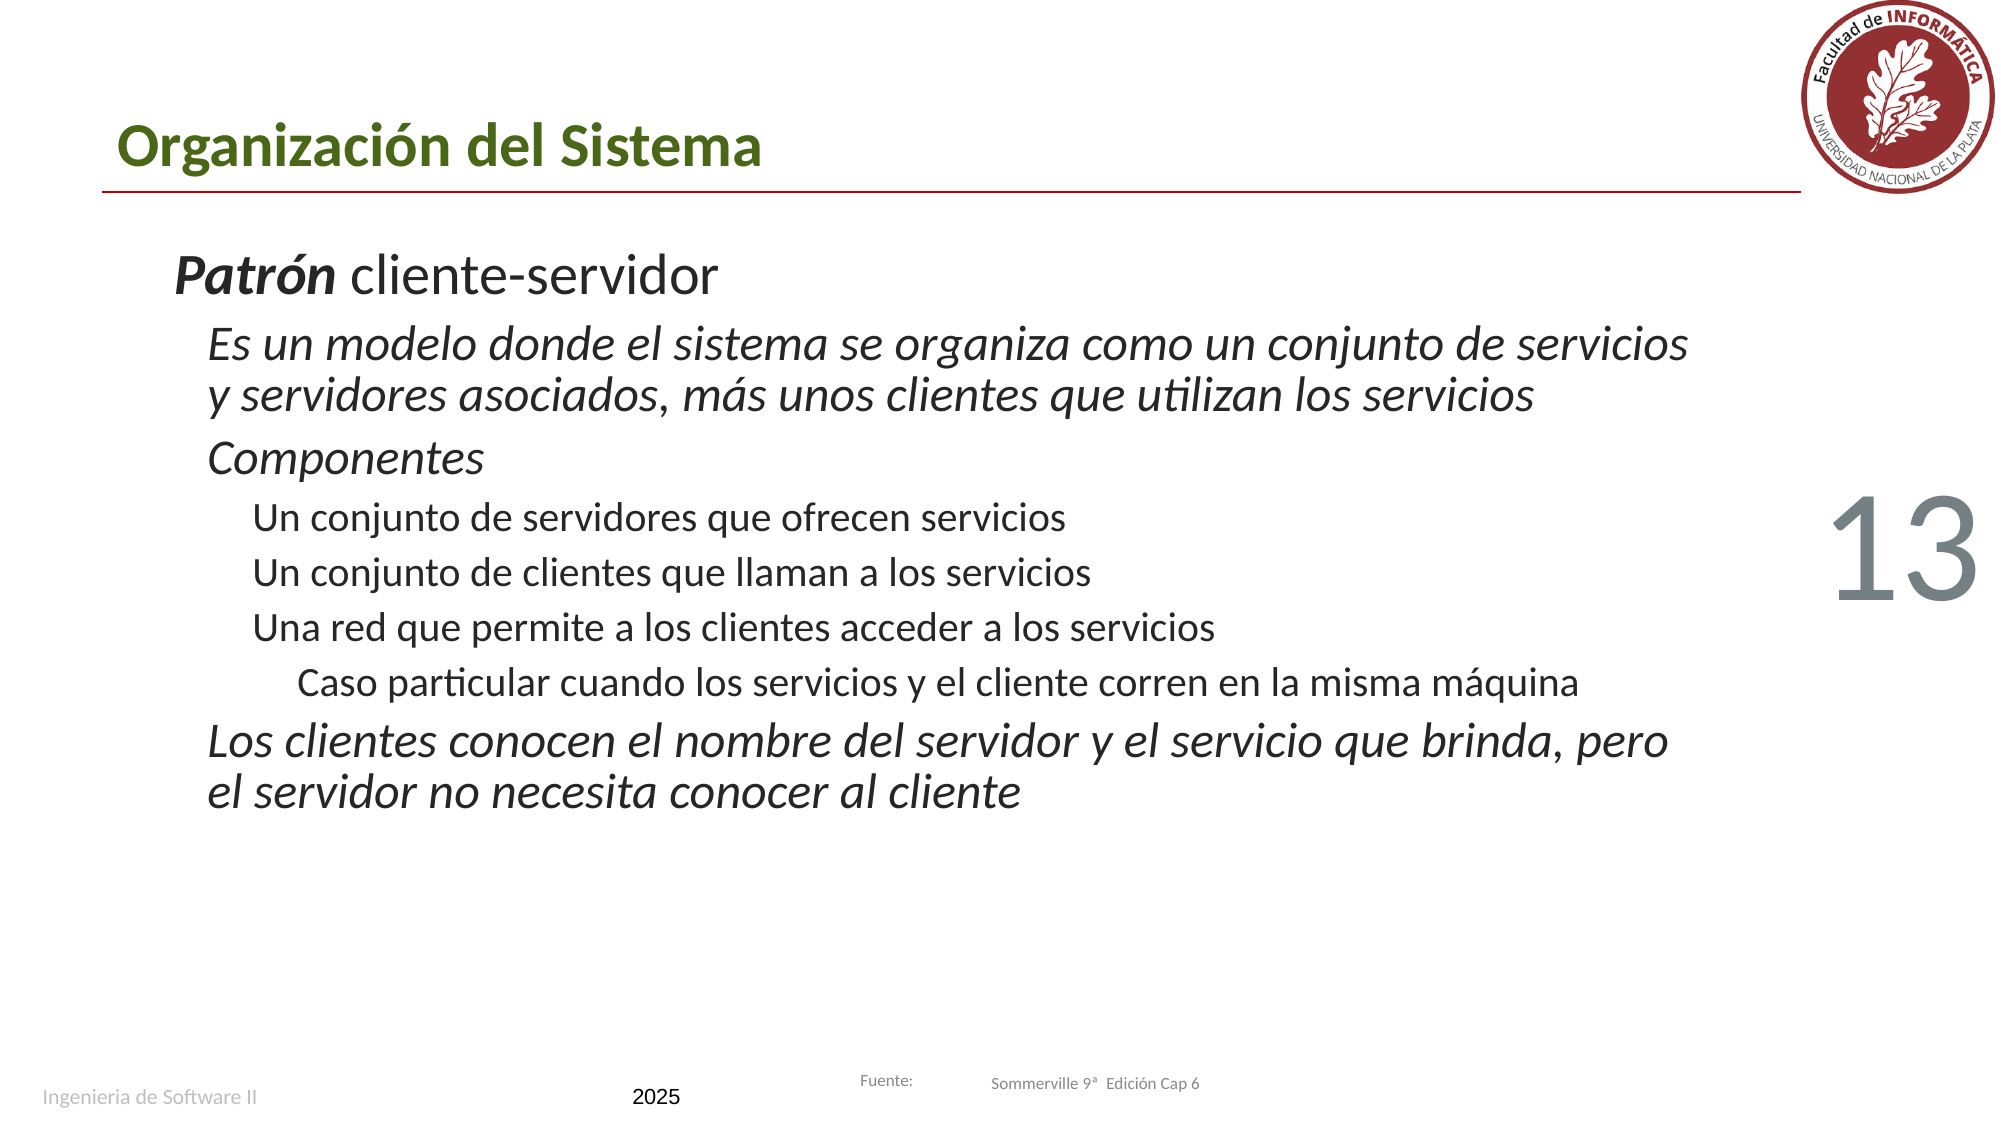

# Organización del Sistema
Patrón cliente-servidor
Es un modelo donde el sistema se organiza como un conjunto de servicios y servidores asociados, más unos clientes que utilizan los servicios
Componentes
Un conjunto de servidores que ofrecen servicios
Un conjunto de clientes que llaman a los servicios
Una red que permite a los clientes acceder a los servicios
Caso particular cuando los servicios y el cliente corren en la misma máquina
Los clientes conocen el nombre del servidor y el servicio que brinda, pero el servidor no necesita conocer al cliente
13
Sommerville 9ª  Edición Cap 6

Ingenieria de Software II